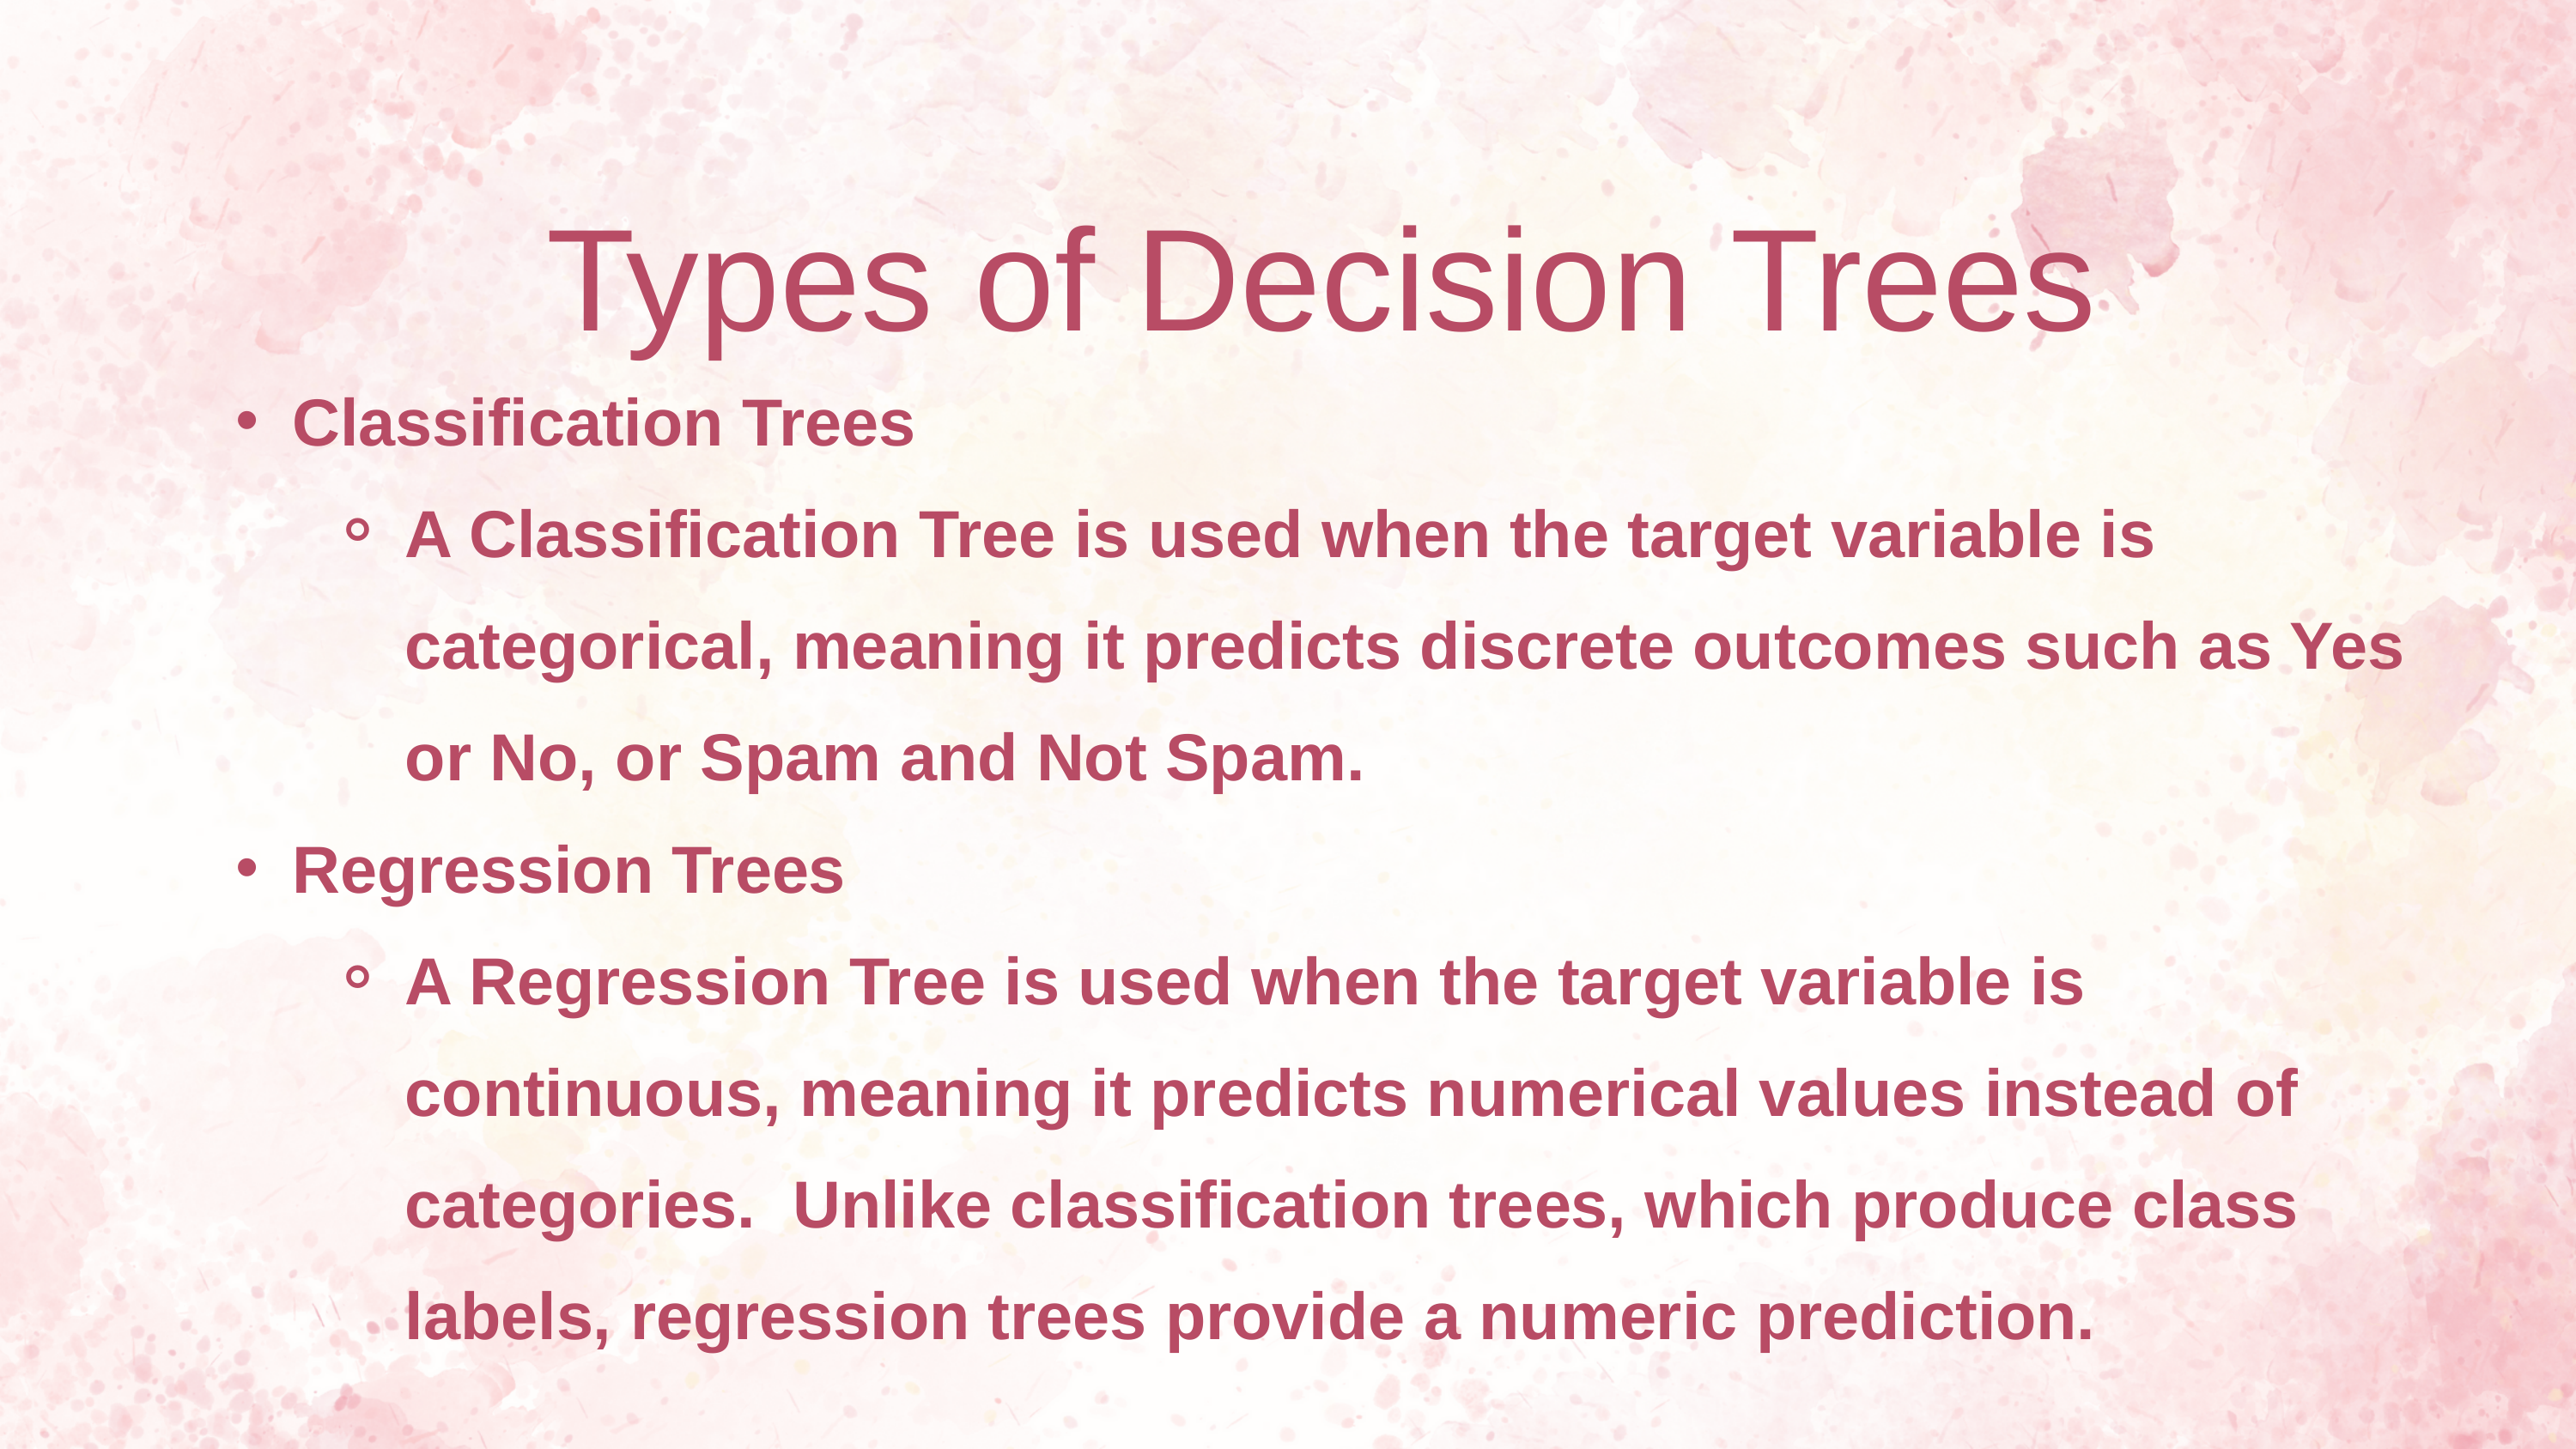

Types of Decision Trees
Classification Trees
A Classification Tree is used when the target variable is categorical, meaning it predicts discrete outcomes such as Yes or No, or Spam and Not Spam.
Regression Trees
A Regression Tree is used when the target variable is continuous, meaning it predicts numerical values instead of categories.  Unlike classification trees, which produce class labels, regression trees provide a numeric prediction.